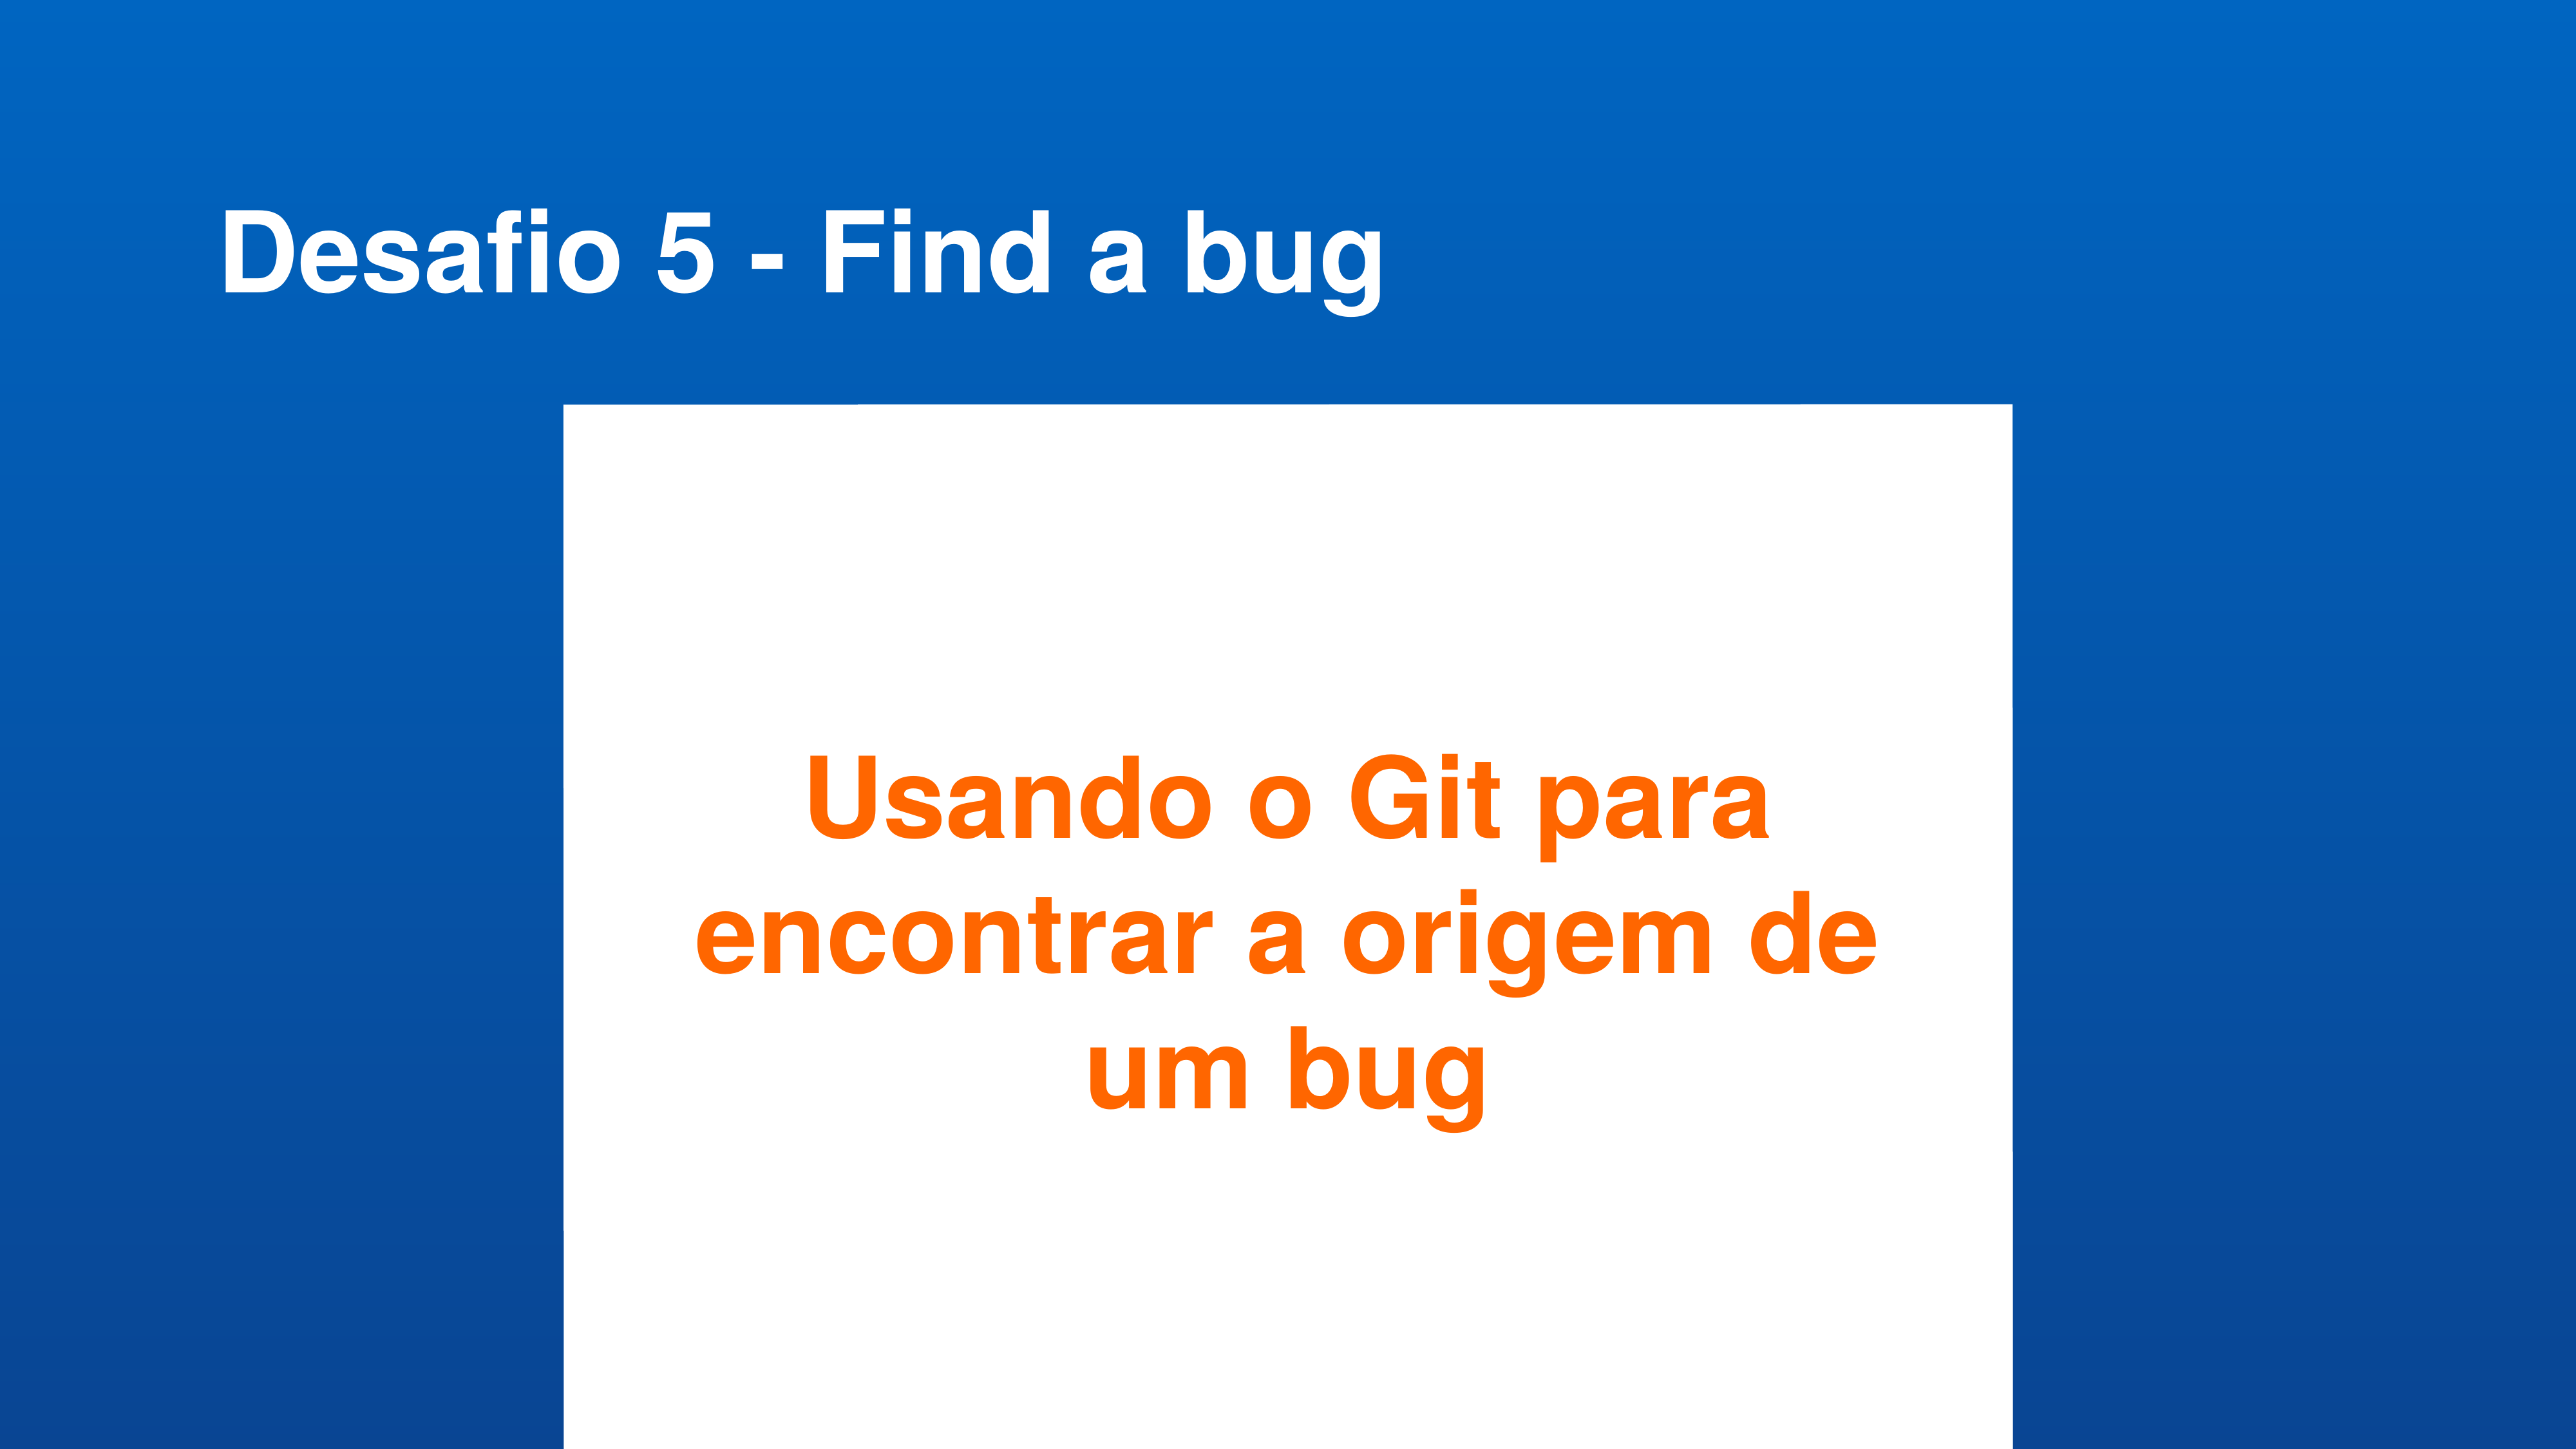

Desafio 5 - Find a bug
Usando o Git para encontrar a origem de um bug